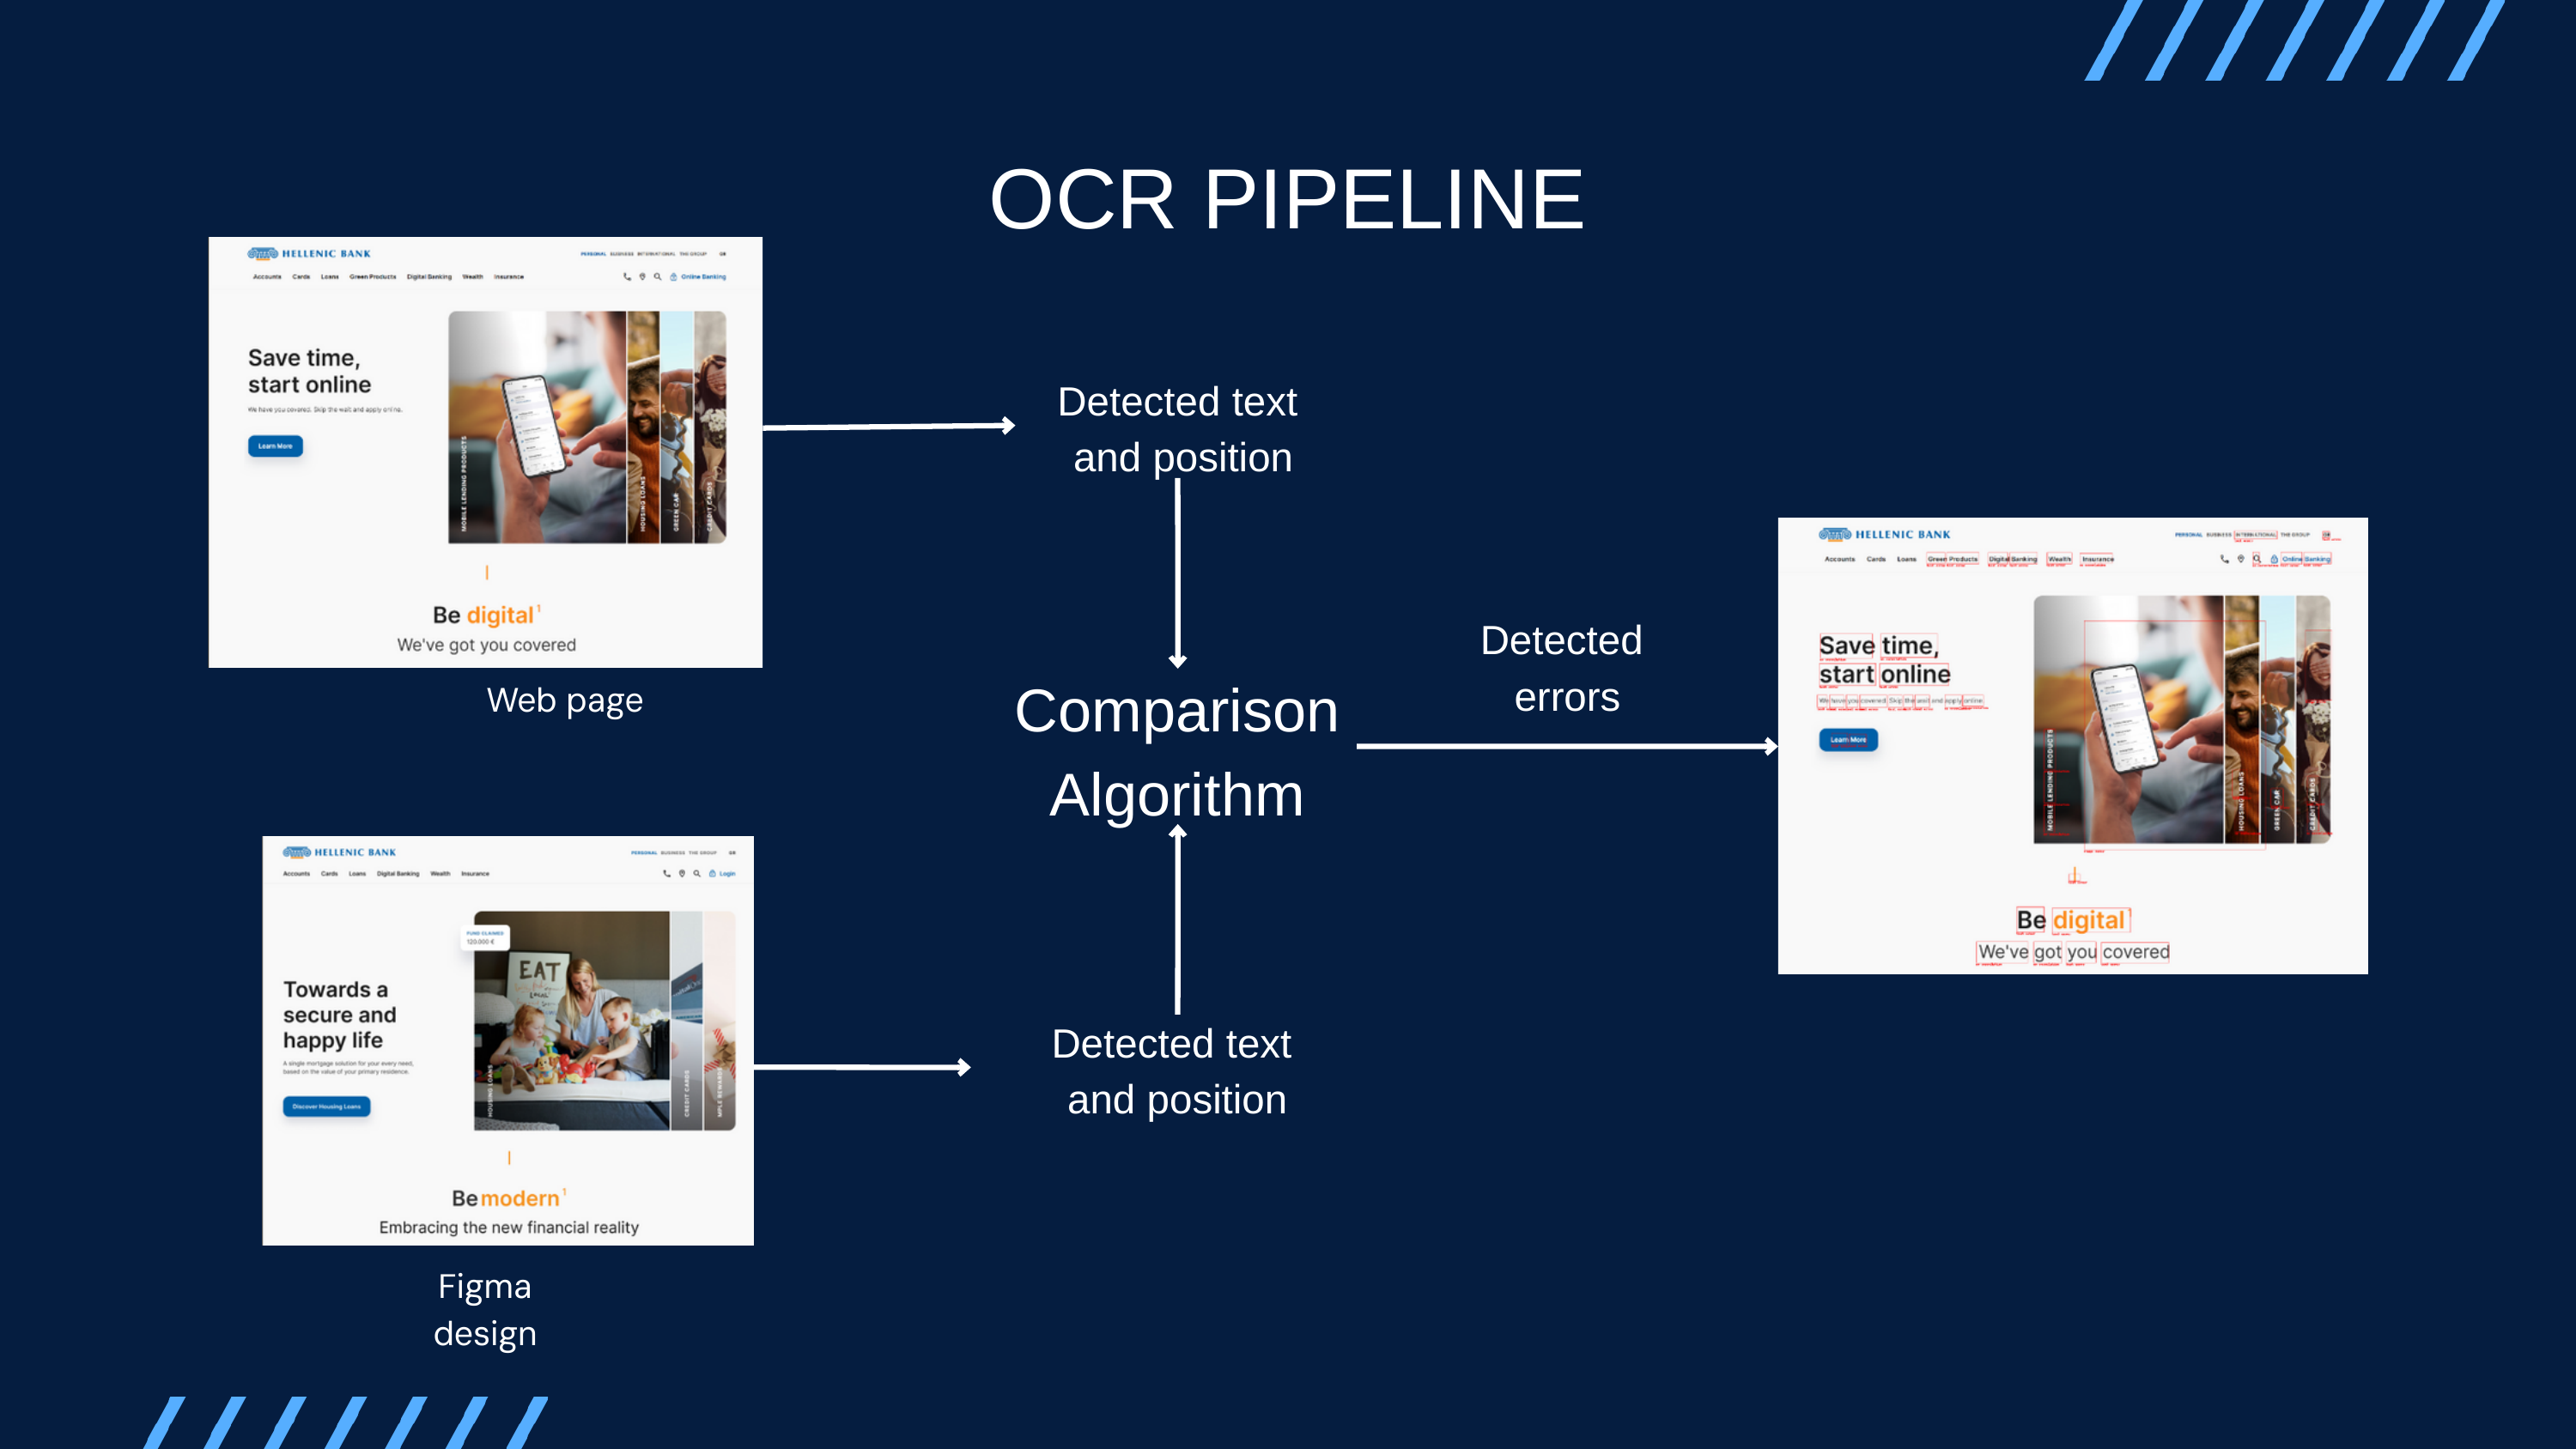

OCR PIPELINE

Detected text
 and position

Detected
errors
Comparison
Algorithm
Web page

Detected text
and position

Figma design